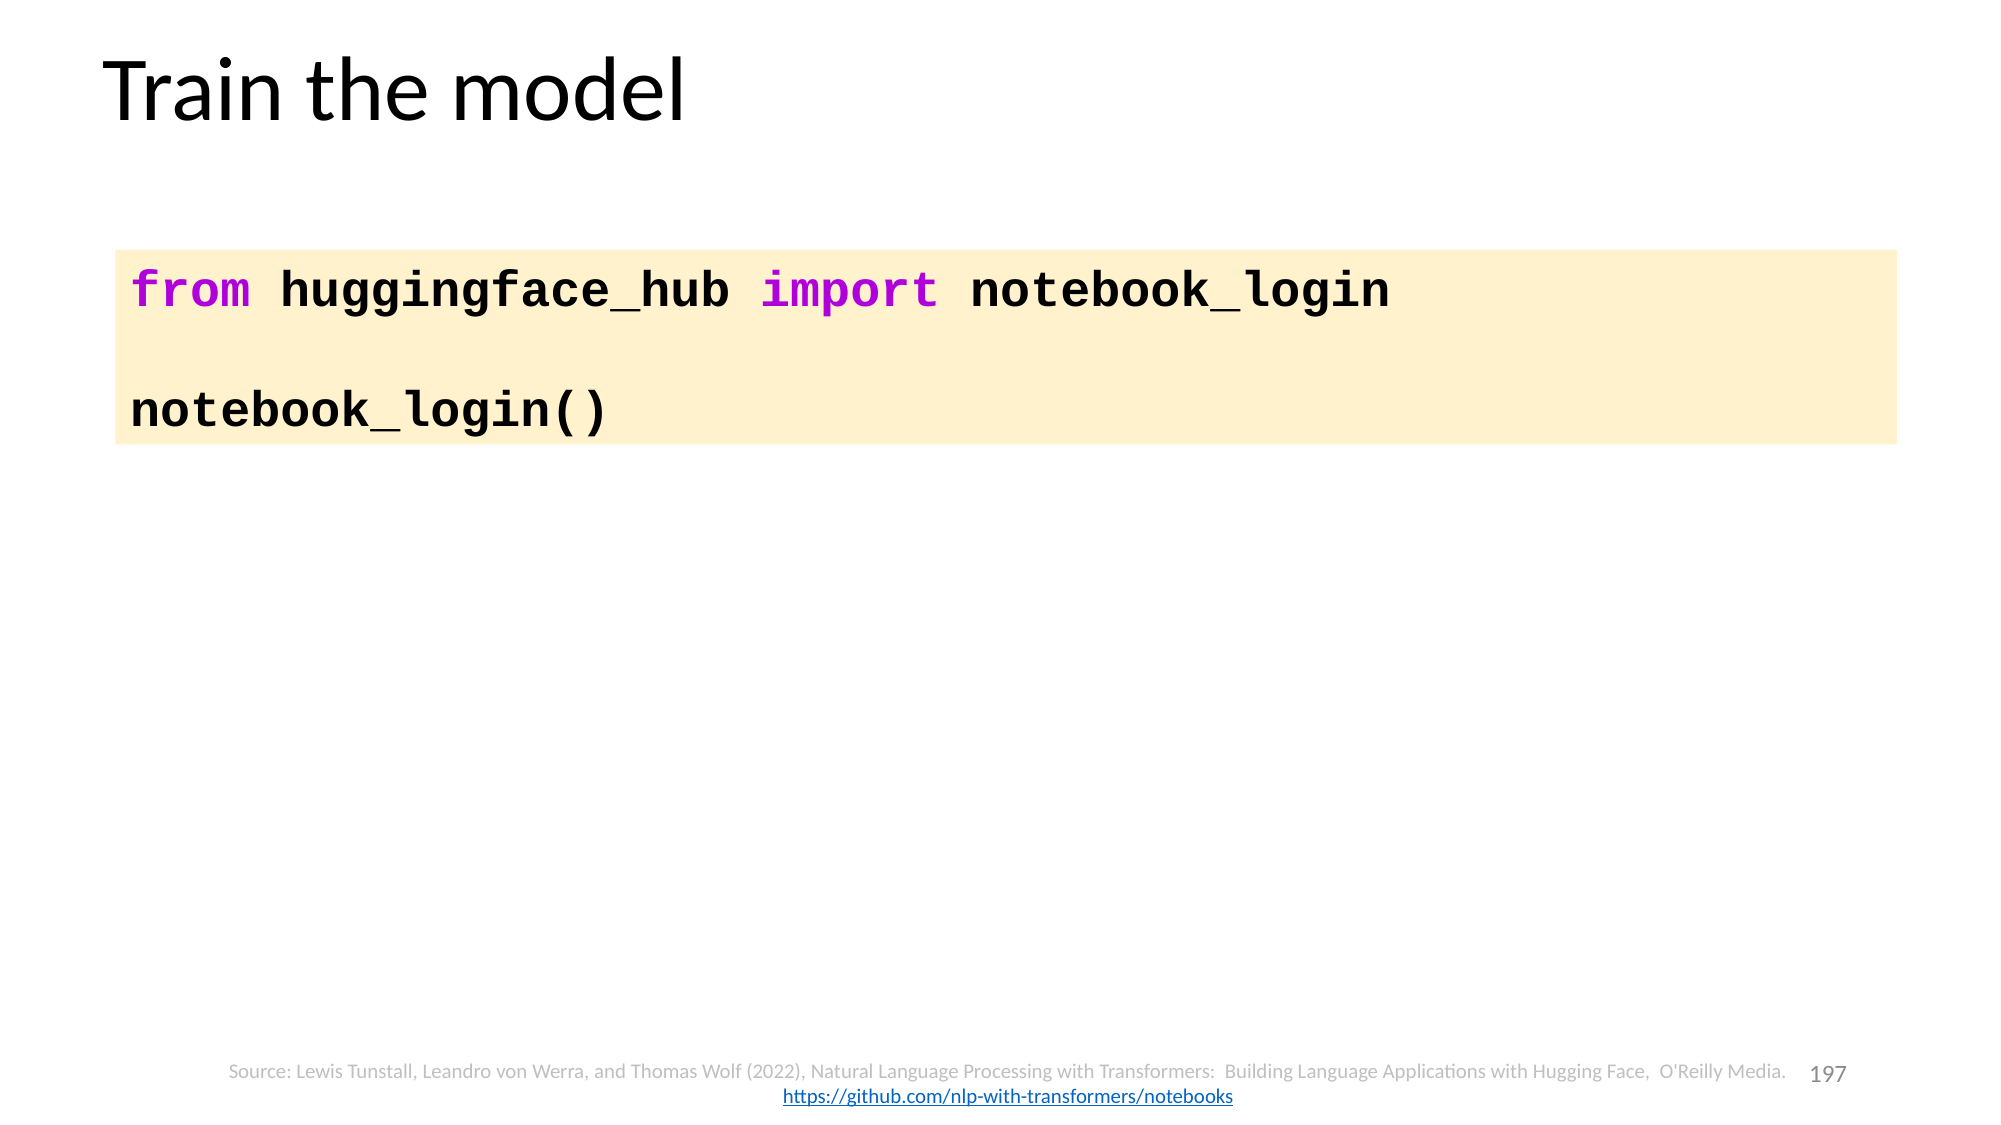

# Train the model
from huggingface_hub import notebook_login
notebook_login()
197
Source: Lewis Tunstall, Leandro von Werra, and Thomas Wolf (2022), Natural Language Processing with Transformers:  Building Language Applications with Hugging Face,  O'Reilly Media.
https://github.com/nlp-with-transformers/notebooks